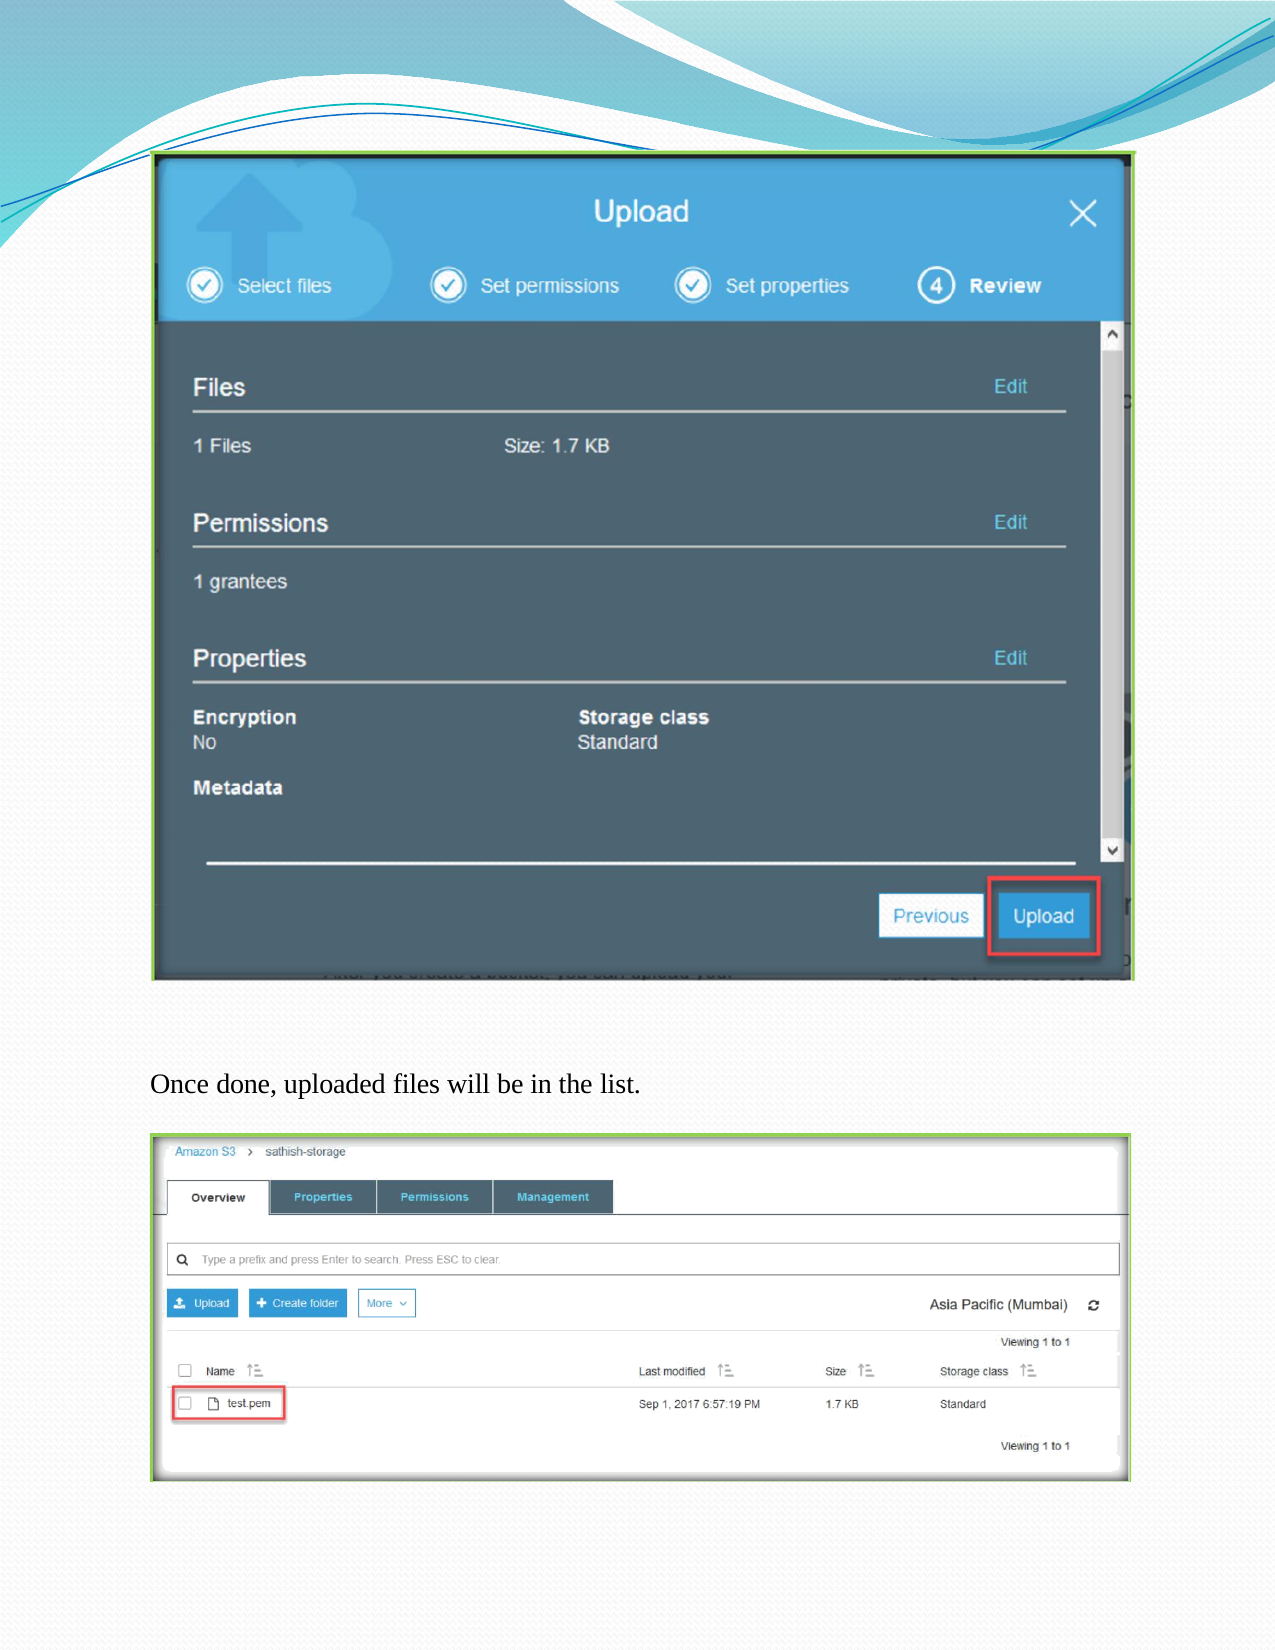

Once done, uploaded files will be in the list.